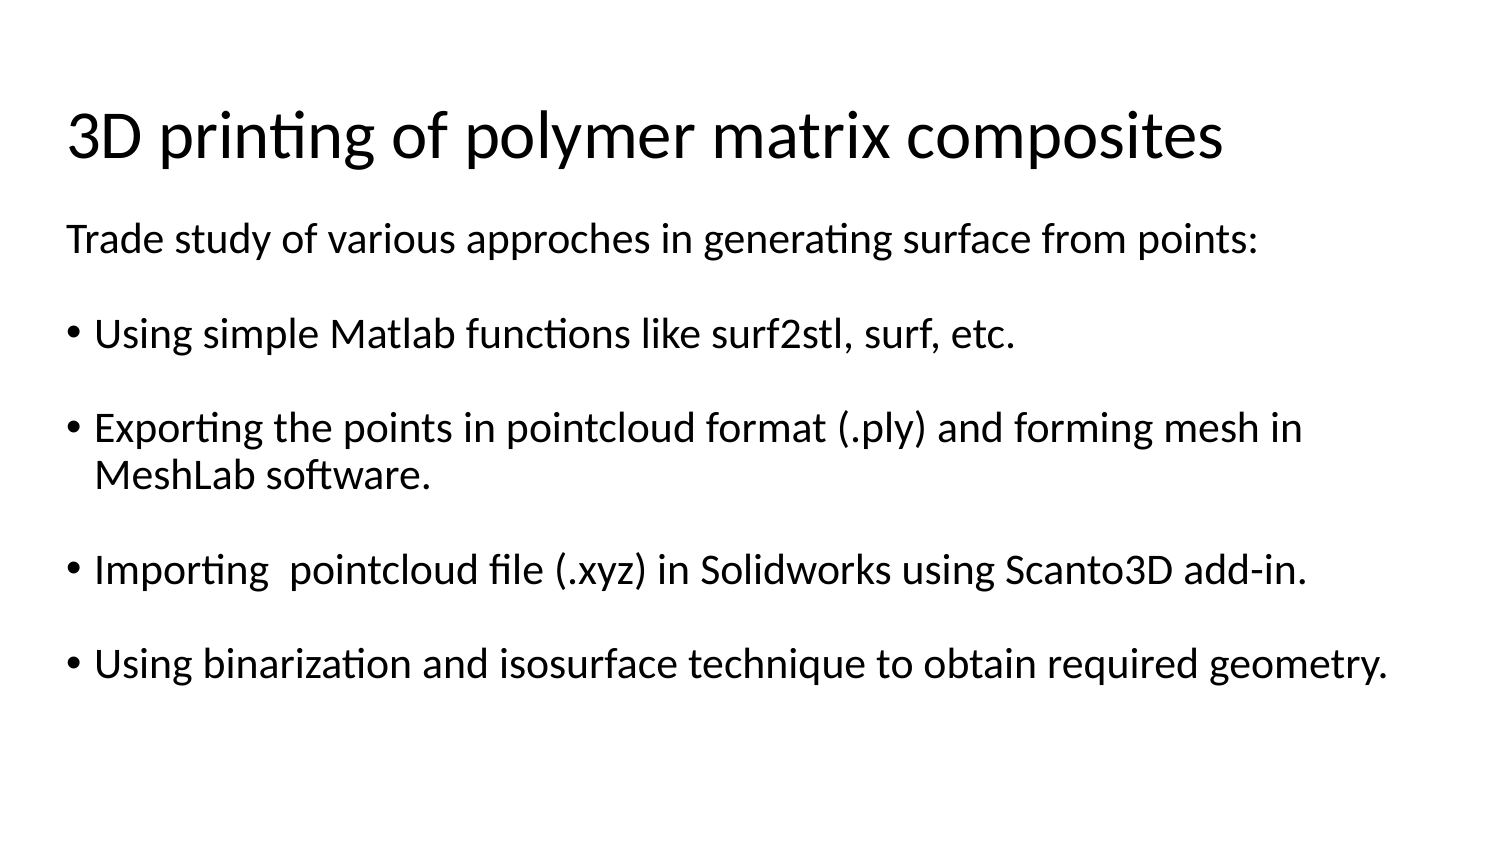

# 3D printing of polymer matrix composites
Trade study of various approches in generating surface from points:

Using simple Matlab functions like surf2stl, surf, etc.

Exporting the points in pointcloud format (.ply) and forming mesh in MeshLab software.

Importing  pointcloud file (.xyz) in Solidworks using Scanto3D add-in.

Using binarization and isosurface technique to obtain required geometry.